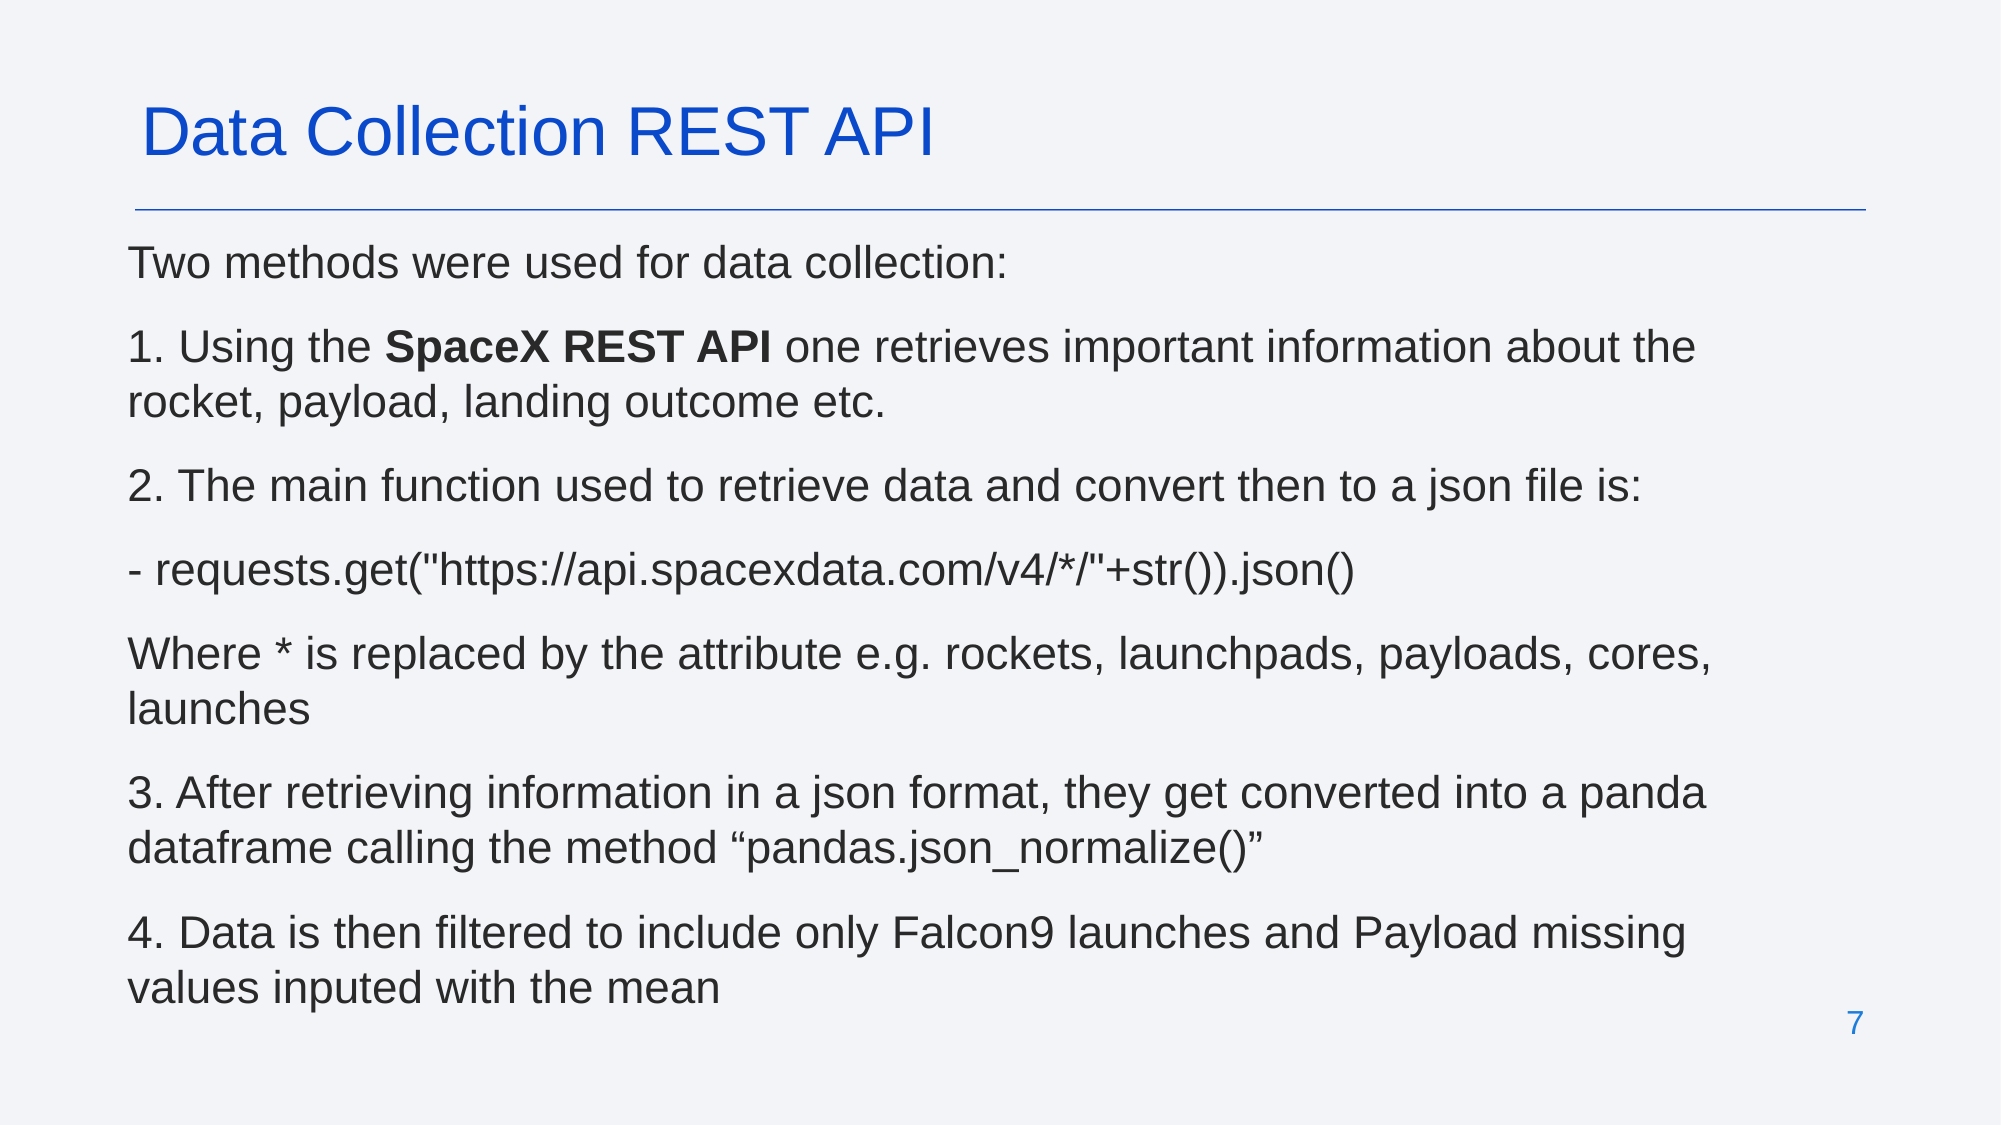

Data Collection REST API
Two methods were used for data collection:
1. Using the SpaceX REST API one retrieves important information about the rocket, payload, landing outcome etc.
2. The main function used to retrieve data and convert then to a json file is:
- requests.get("https://api.spacexdata.com/v4/*/"+str()).json()
Where * is replaced by the attribute e.g. rockets, launchpads, payloads, cores, launches
3. After retrieving information in a json format, they get converted into a panda dataframe calling the method “pandas.json_normalize()”
4. Data is then filtered to include only Falcon9 launches and Payload missing values inputed with the mean

# 7